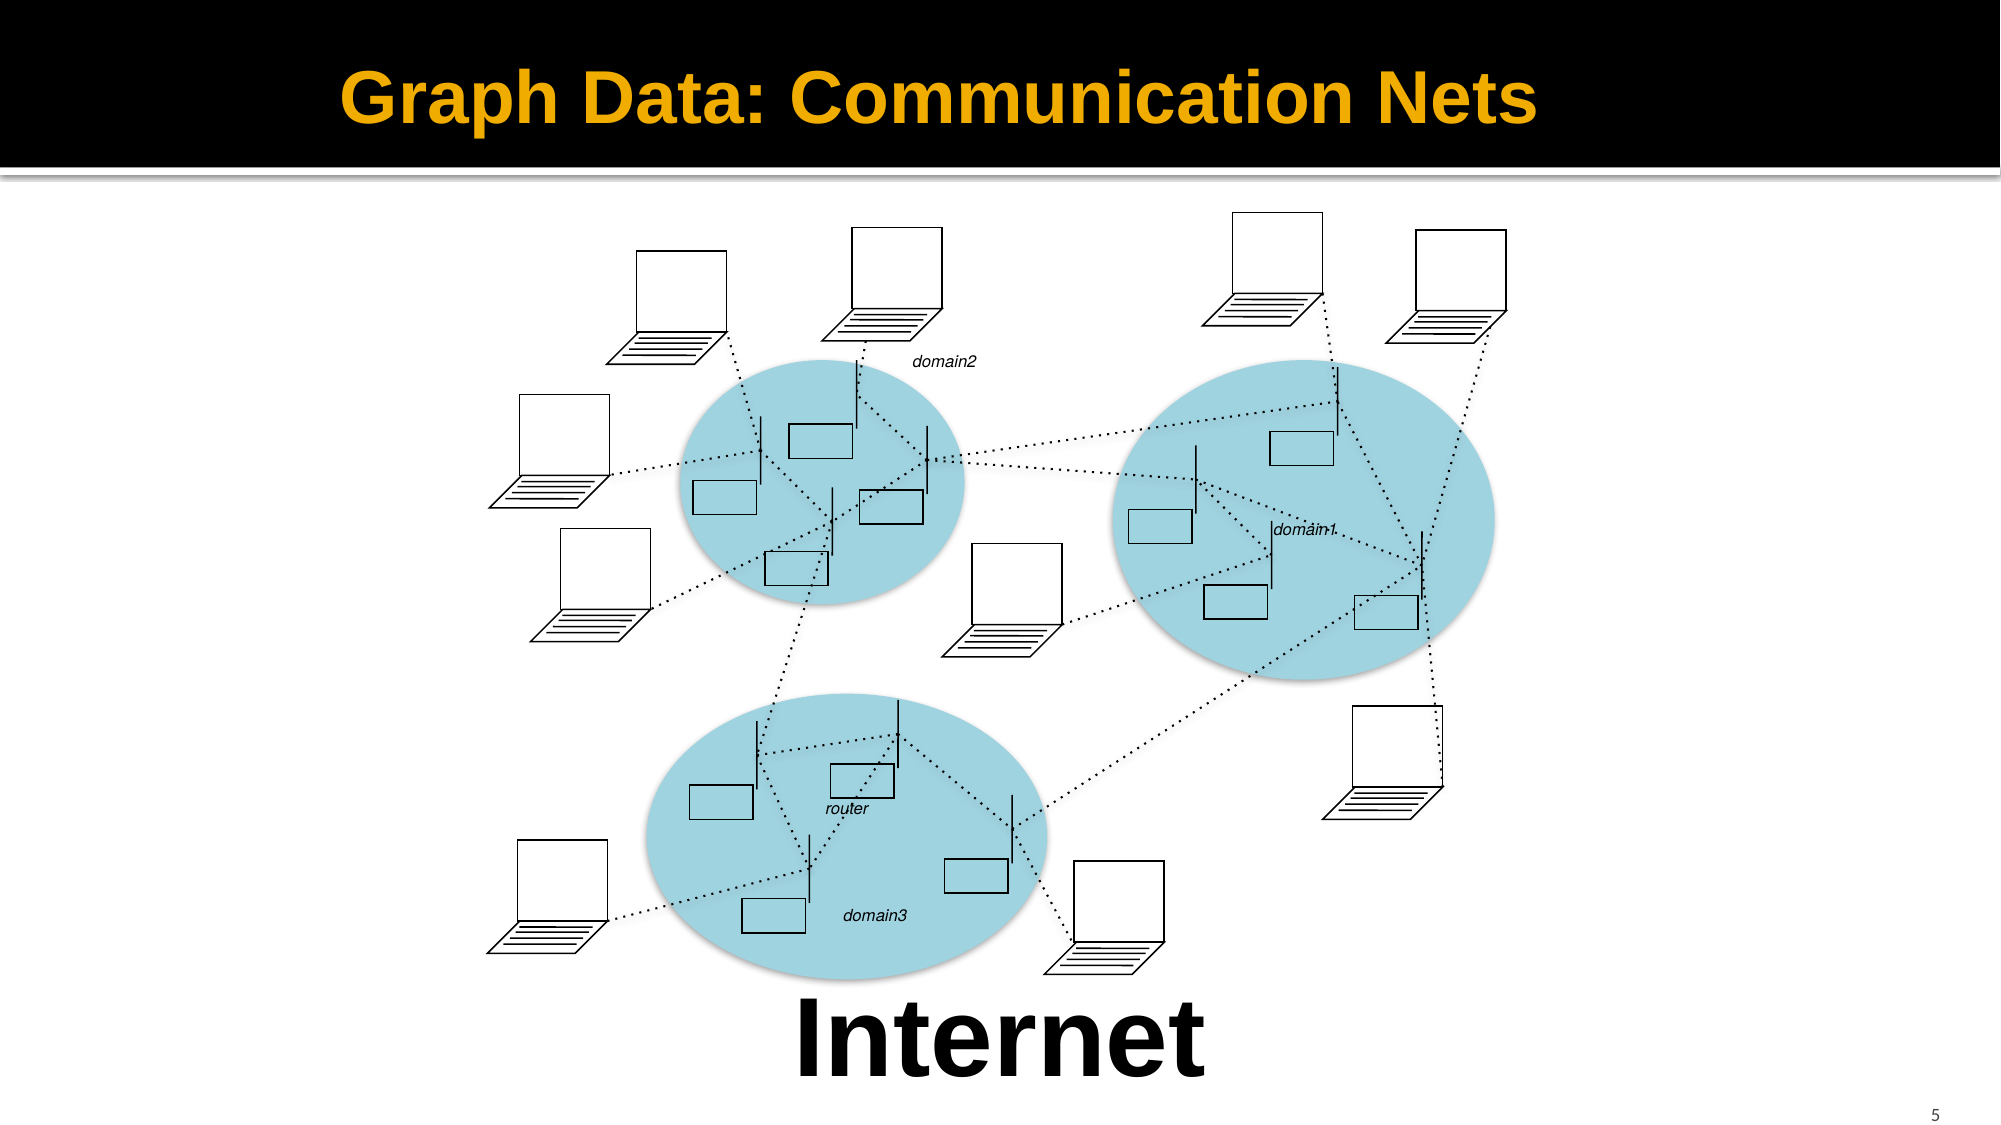

# Graph Data: Communication Nets

domain2

domain1

router

domain3
Internet
5